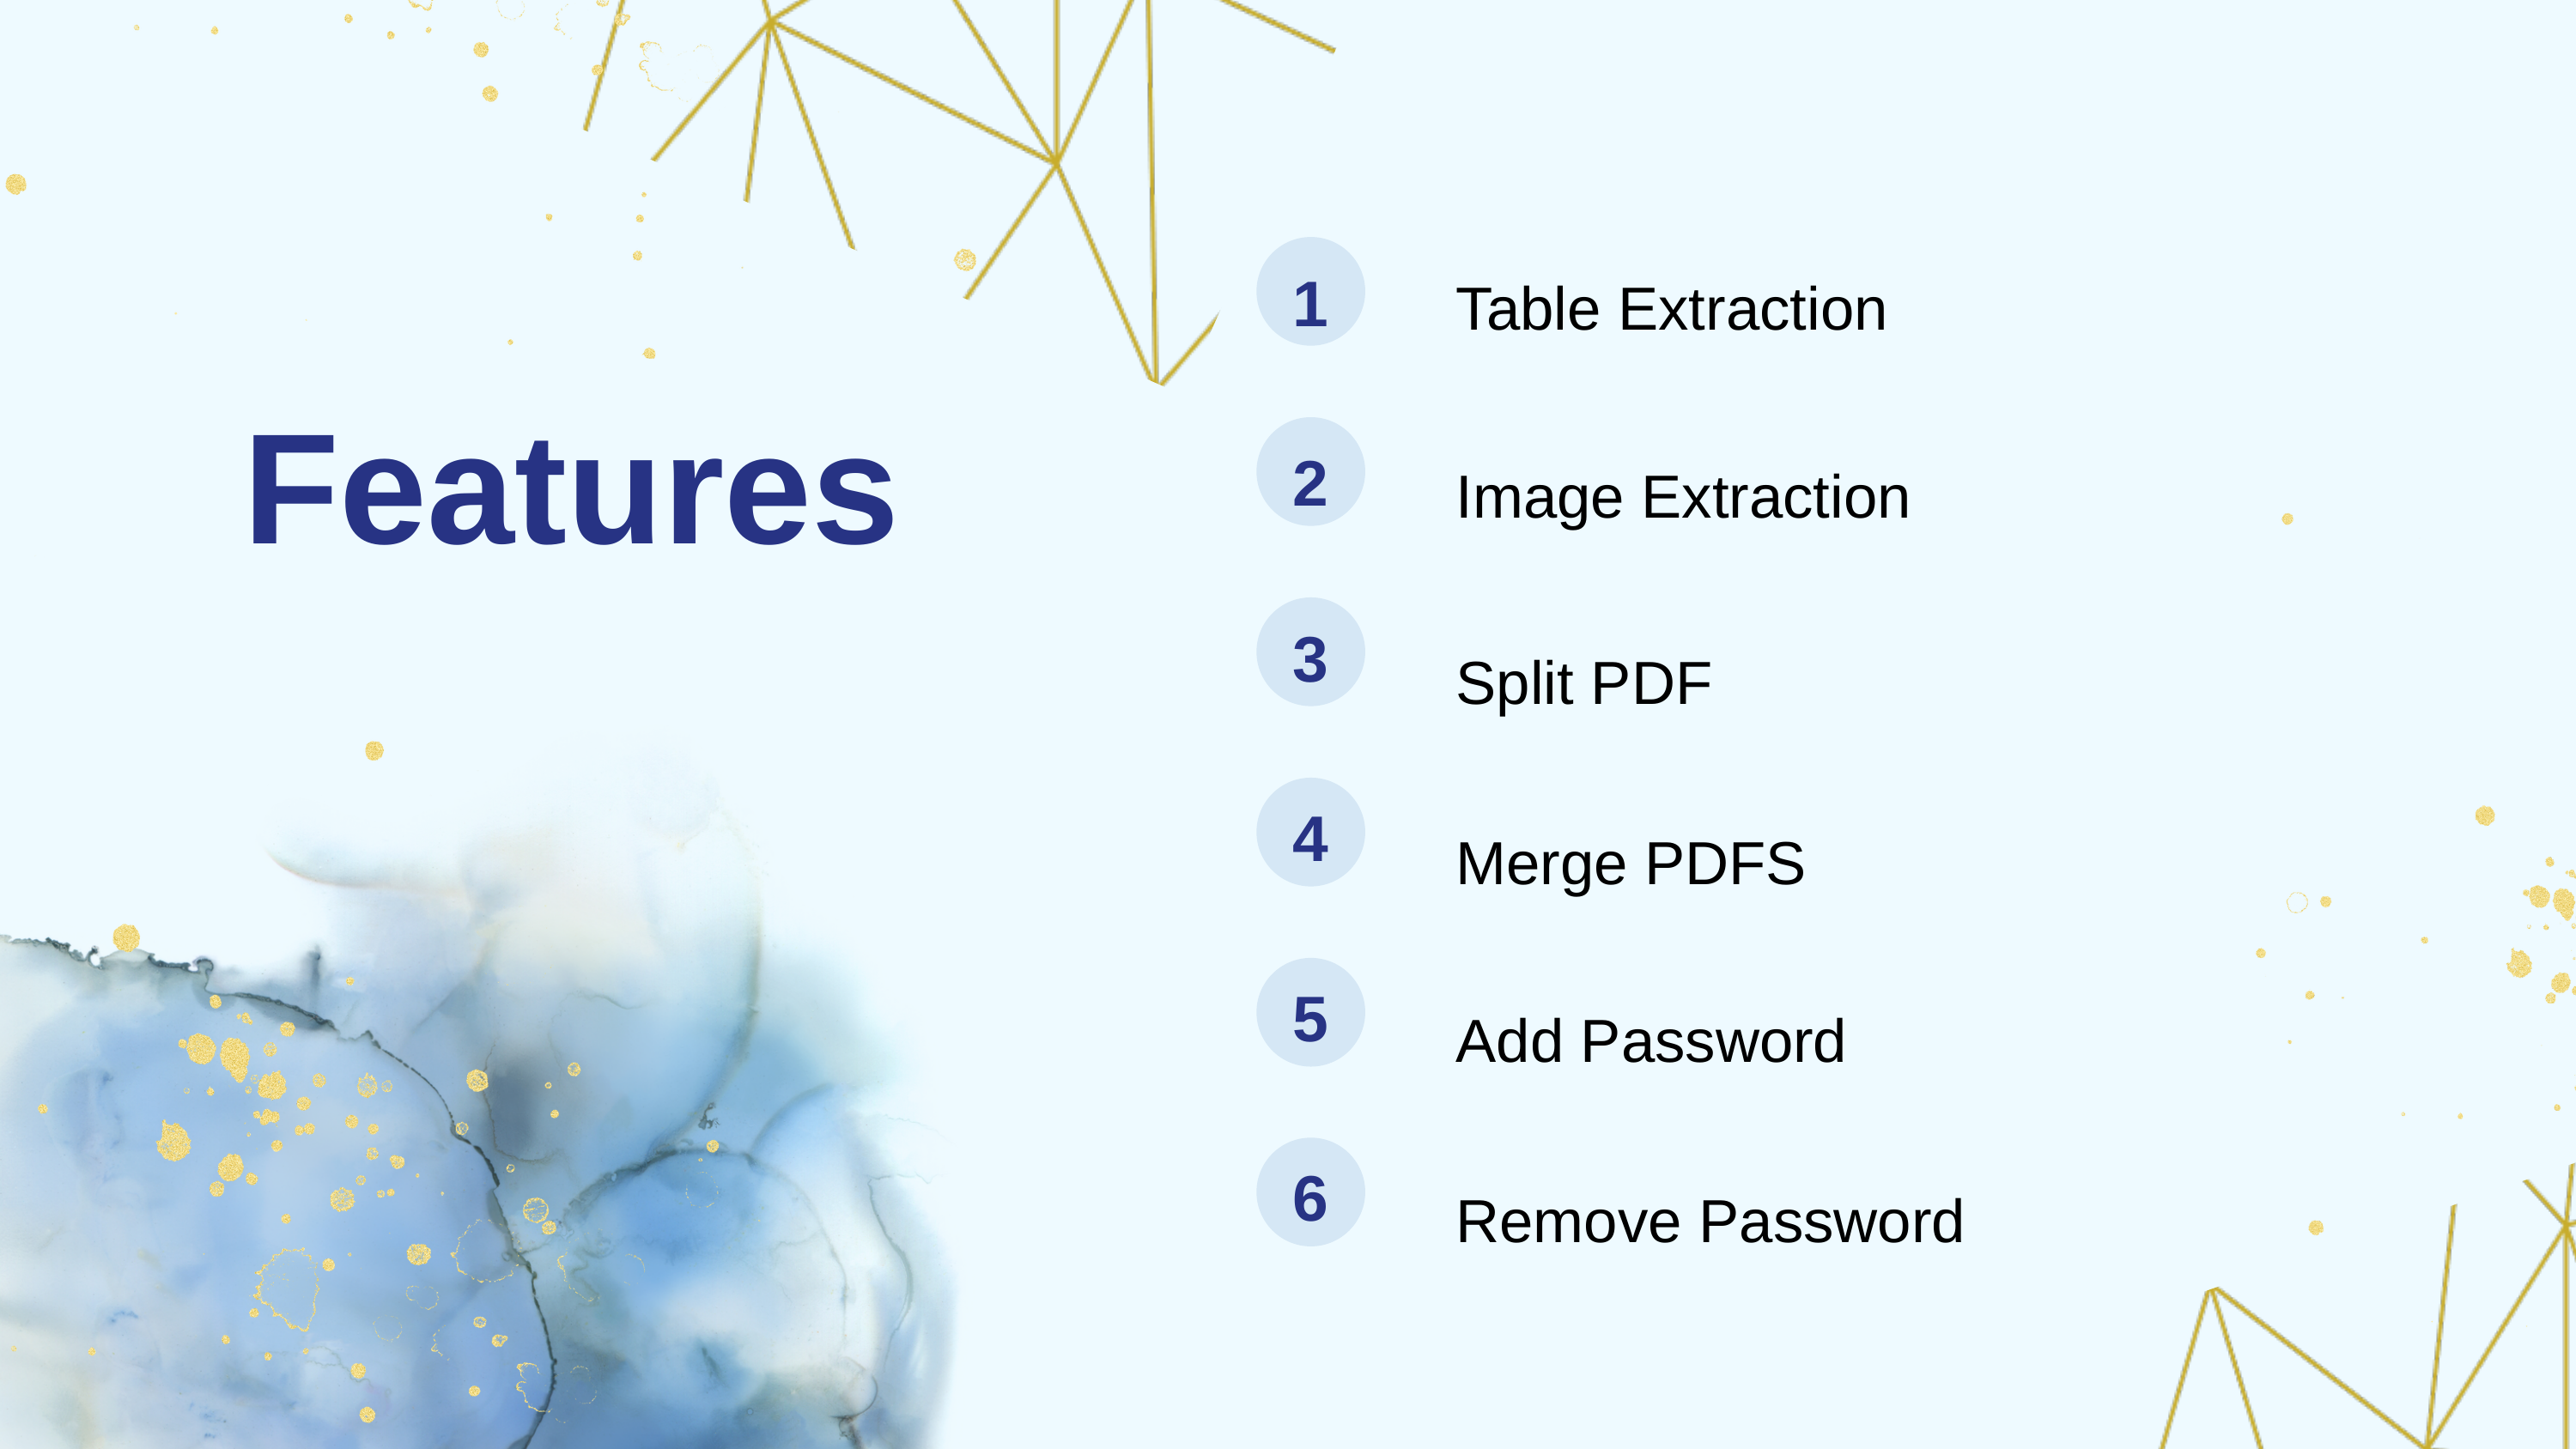

Table Extraction
1
Image Extraction

2
3
Split PDF

4
Merge PDFS

Add Password
5

Remove Password
6

Features